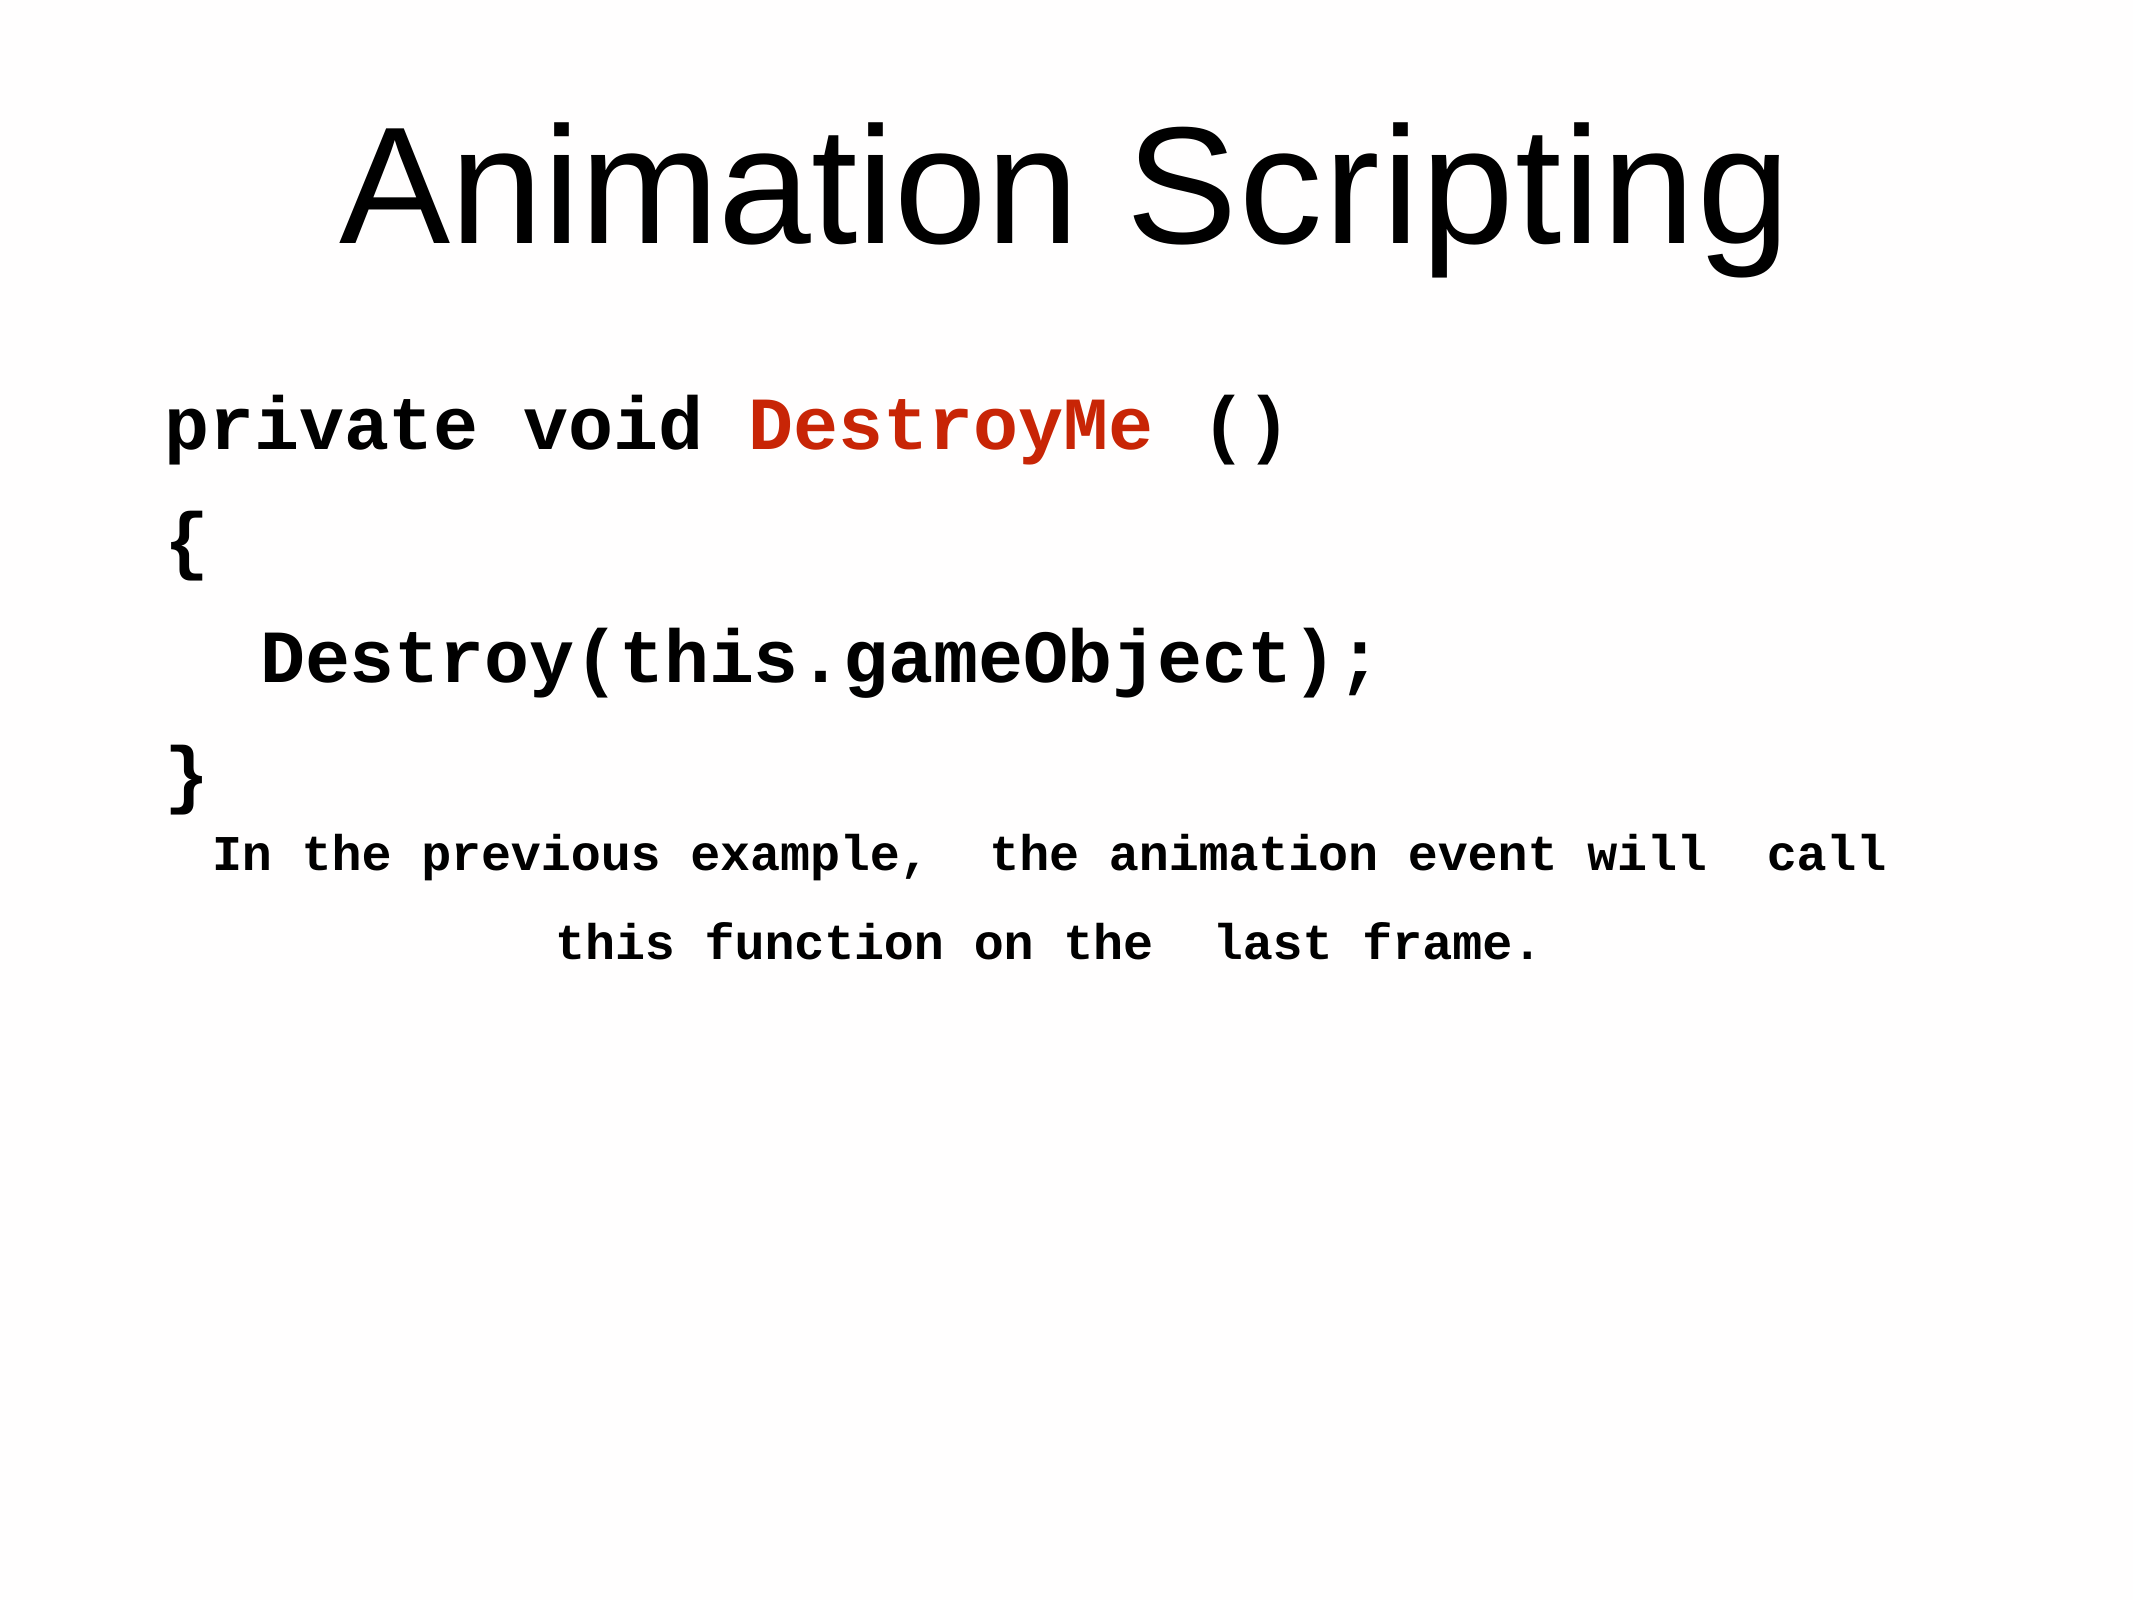

# Animation Scripting
private void DestroyMe	()
{
Destroy(this.gameObject);
}
In the previous example,  the animation event will  call this function on the  last frame.